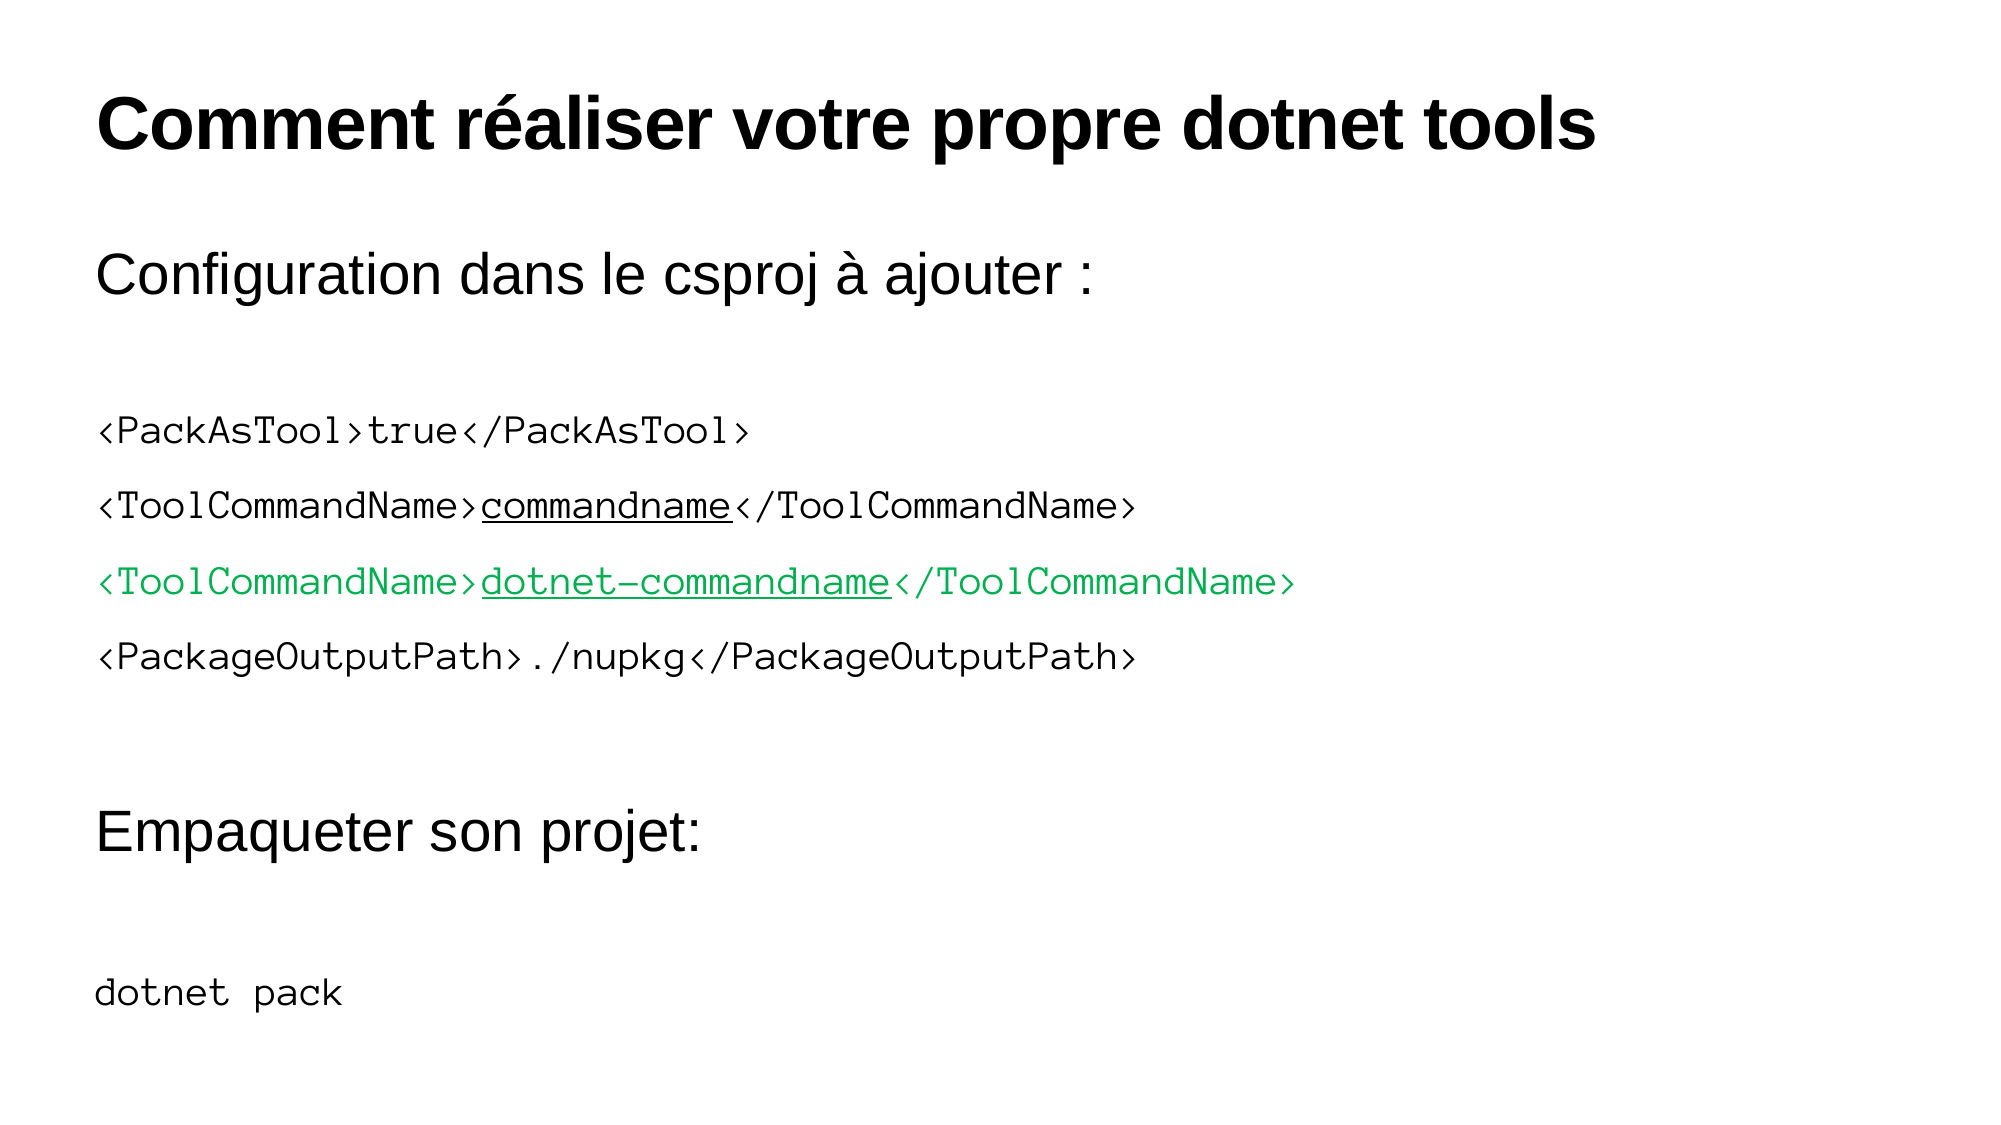

# Comment réaliser votre propre dotnet tools
Configuration dans le csproj à ajouter :

<PackAsTool>true</PackAsTool>
<ToolCommandName>commandname</ToolCommandName>
<ToolCommandName>dotnet-commandname</ToolCommandName>
<PackageOutputPath>./nupkg</PackageOutputPath>

Empaqueter son projet:

dotnet pack